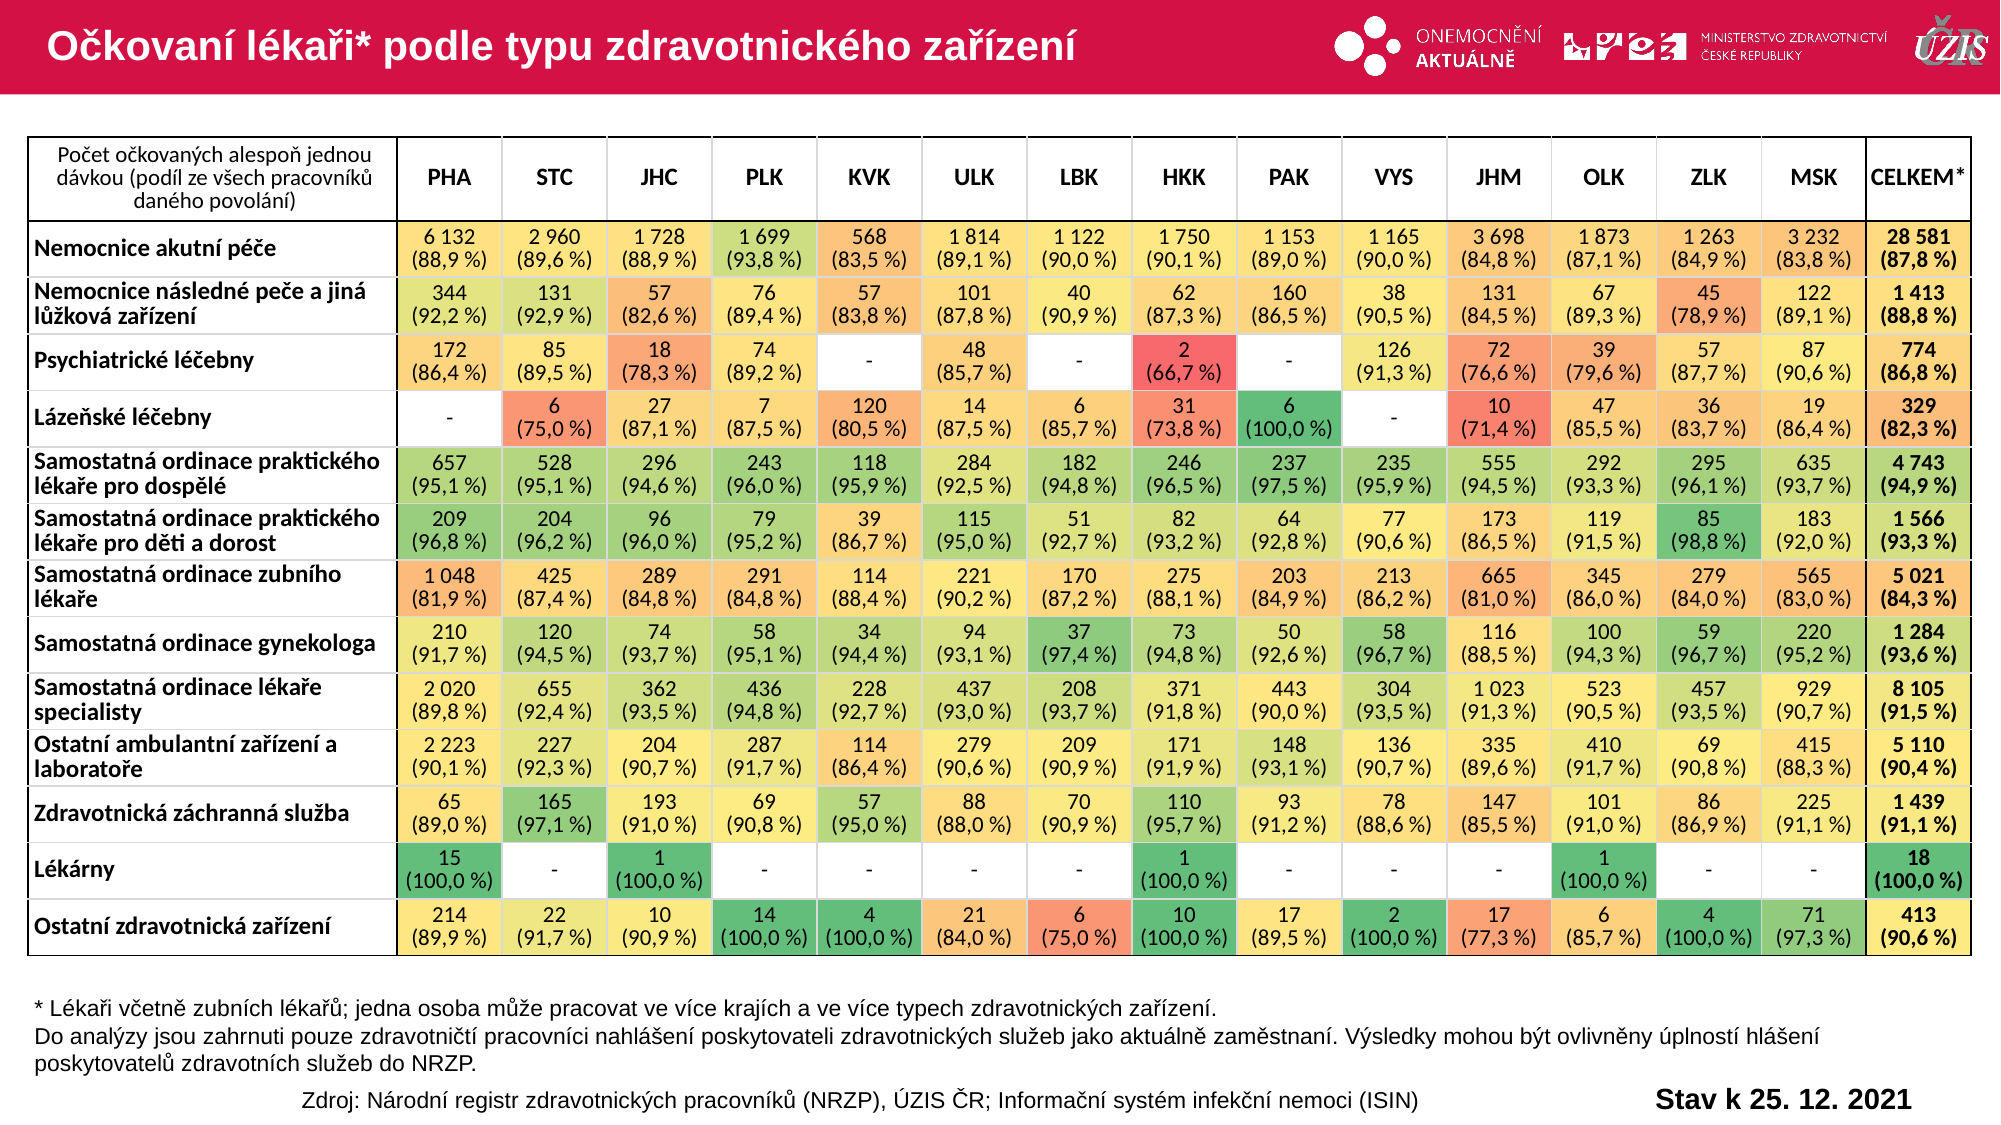

# Očkovaní lékaři* podle typu zdravotnického zařízení
| Počet očkovaných alespoň jednou dávkou (podíl ze všech pracovníků daného povolání) | PHA | STC | JHC | PLK | KVK | ULK | LBK | HKK | PAK | VYS | JHM | OLK | ZLK | MSK | CELKEM\* |
| --- | --- | --- | --- | --- | --- | --- | --- | --- | --- | --- | --- | --- | --- | --- | --- |
| Nemocnice akutní péče | 6 132 (88,9 %) | 2 960 (89,6 %) | 1 728 (88,9 %) | 1 699 (93,8 %) | 568 (83,5 %) | 1 814 (89,1 %) | 1 122 (90,0 %) | 1 750 (90,1 %) | 1 153 (89,0 %) | 1 165 (90,0 %) | 3 698 (84,8 %) | 1 873 (87,1 %) | 1 263 (84,9 %) | 3 232 (83,8 %) | 28 581 (87,8 %) |
| Nemocnice následné peče a jiná lůžková zařízení | 344 (92,2 %) | 131 (92,9 %) | 57 (82,6 %) | 76 (89,4 %) | 57 (83,8 %) | 101 (87,8 %) | 40 (90,9 %) | 62 (87,3 %) | 160 (86,5 %) | 38 (90,5 %) | 131 (84,5 %) | 67 (89,3 %) | 45 (78,9 %) | 122 (89,1 %) | 1 413 (88,8 %) |
| Psychiatrické léčebny | 172 (86,4 %) | 85 (89,5 %) | 18 (78,3 %) | 74 (89,2 %) | - | 48 (85,7 %) | - | 2 (66,7 %) | - | 126 (91,3 %) | 72 (76,6 %) | 39 (79,6 %) | 57 (87,7 %) | 87 (90,6 %) | 774 (86,8 %) |
| Lázeňské léčebny | - | 6 (75,0 %) | 27 (87,1 %) | 7 (87,5 %) | 120 (80,5 %) | 14 (87,5 %) | 6 (85,7 %) | 31 (73,8 %) | 6 (100,0 %) | - | 10 (71,4 %) | 47 (85,5 %) | 36 (83,7 %) | 19 (86,4 %) | 329 (82,3 %) |
| Samostatná ordinace praktického lékaře pro dospělé | 657 (95,1 %) | 528 (95,1 %) | 296 (94,6 %) | 243 (96,0 %) | 118 (95,9 %) | 284 (92,5 %) | 182 (94,8 %) | 246 (96,5 %) | 237 (97,5 %) | 235 (95,9 %) | 555 (94,5 %) | 292 (93,3 %) | 295 (96,1 %) | 635 (93,7 %) | 4 743 (94,9 %) |
| Samostatná ordinace praktického lékaře pro děti a dorost | 209 (96,8 %) | 204 (96,2 %) | 96 (96,0 %) | 79 (95,2 %) | 39 (86,7 %) | 115 (95,0 %) | 51 (92,7 %) | 82 (93,2 %) | 64 (92,8 %) | 77 (90,6 %) | 173 (86,5 %) | 119 (91,5 %) | 85 (98,8 %) | 183 (92,0 %) | 1 566 (93,3 %) |
| Samostatná ordinace zubního lékaře | 1 048 (81,9 %) | 425 (87,4 %) | 289 (84,8 %) | 291 (84,8 %) | 114 (88,4 %) | 221 (90,2 %) | 170 (87,2 %) | 275 (88,1 %) | 203 (84,9 %) | 213 (86,2 %) | 665 (81,0 %) | 345 (86,0 %) | 279 (84,0 %) | 565 (83,0 %) | 5 021 (84,3 %) |
| Samostatná ordinace gynekologa | 210 (91,7 %) | 120 (94,5 %) | 74 (93,7 %) | 58 (95,1 %) | 34 (94,4 %) | 94 (93,1 %) | 37 (97,4 %) | 73 (94,8 %) | 50 (92,6 %) | 58 (96,7 %) | 116 (88,5 %) | 100 (94,3 %) | 59 (96,7 %) | 220 (95,2 %) | 1 284 (93,6 %) |
| Samostatná ordinace lékaře specialisty | 2 020 (89,8 %) | 655 (92,4 %) | 362 (93,5 %) | 436 (94,8 %) | 228 (92,7 %) | 437 (93,0 %) | 208 (93,7 %) | 371 (91,8 %) | 443 (90,0 %) | 304 (93,5 %) | 1 023 (91,3 %) | 523 (90,5 %) | 457 (93,5 %) | 929 (90,7 %) | 8 105 (91,5 %) |
| Ostatní ambulantní zařízení a laboratoře | 2 223 (90,1 %) | 227 (92,3 %) | 204 (90,7 %) | 287 (91,7 %) | 114 (86,4 %) | 279 (90,6 %) | 209 (90,9 %) | 171 (91,9 %) | 148 (93,1 %) | 136 (90,7 %) | 335 (89,6 %) | 410 (91,7 %) | 69 (90,8 %) | 415 (88,3 %) | 5 110 (90,4 %) |
| Zdravotnická záchranná služba | 65 (89,0 %) | 165 (97,1 %) | 193 (91,0 %) | 69 (90,8 %) | 57 (95,0 %) | 88 (88,0 %) | 70 (90,9 %) | 110 (95,7 %) | 93 (91,2 %) | 78 (88,6 %) | 147 (85,5 %) | 101 (91,0 %) | 86 (86,9 %) | 225 (91,1 %) | 1 439 (91,1 %) |
| Lékárny | 15 (100,0 %) | - | 1 (100,0 %) | - | - | - | - | 1 (100,0 %) | - | - | - | 1 (100,0 %) | - | - | 18 (100,0 %) |
| Ostatní zdravotnická zařízení | 214 (89,9 %) | 22 (91,7 %) | 10 (90,9 %) | 14 (100,0 %) | 4 (100,0 %) | 21 (84,0 %) | 6 (75,0 %) | 10 (100,0 %) | 17 (89,5 %) | 2 (100,0 %) | 17 (77,3 %) | 6 (85,7 %) | 4 (100,0 %) | 71 (97,3 %) | 413 (90,6 %) |
|  |  |  |  |  |  |  |  |  |  |  |  |  |  |  |
| --- | --- | --- | --- | --- | --- | --- | --- | --- | --- | --- | --- | --- | --- | --- |
|  |  |  |  |  |  |  |  |  |  |  |  |  |  |  |
|  |  |  |  |  |  |  |  |  |  |  |  |  |  |  |
|  |  |  |  |  |  |  |  |  |  |  |  |  |  |  |
|  |  |  |  |  |  |  |  |  |  |  |  |  |  |  |
|  |  |  |  |  |  |  |  |  |  |  |  |  |  |  |
|  |  |  |  |  |  |  |  |  |  |  |  |  |  |  |
|  |  |  |  |  |  |  |  |  |  |  |  |  |  |  |
|  |  |  |  |  |  |  |  |  |  |  |  |  |  |  |
|  |  |  |  |  |  |  |  |  |  |  |  |  |  |  |
|  |  |  |  |  |  |  |  |  |  |  |  |  |  |  |
|  |  |  |  |  |  |  |  |  |  |  |  |  |  |  |
|  |  |  |  |  |  |  |  |  |  |  |  |  |  |  |
* Lékaři včetně zubních lékařů; jedna osoba může pracovat ve více krajích a ve více typech zdravotnických zařízení.
Do analýzy jsou zahrnuti pouze zdravotničtí pracovníci nahlášení poskytovateli zdravotnických služeb jako aktuálně zaměstnaní. Výsledky mohou být ovlivněny úplností hlášení poskytovatelů zdravotních služeb do NRZP.
Stav k 25. 12. 2021
Zdroj: Národní registr zdravotnických pracovníků (NRZP), ÚZIS ČR; Informační systém infekční nemoci (ISIN)